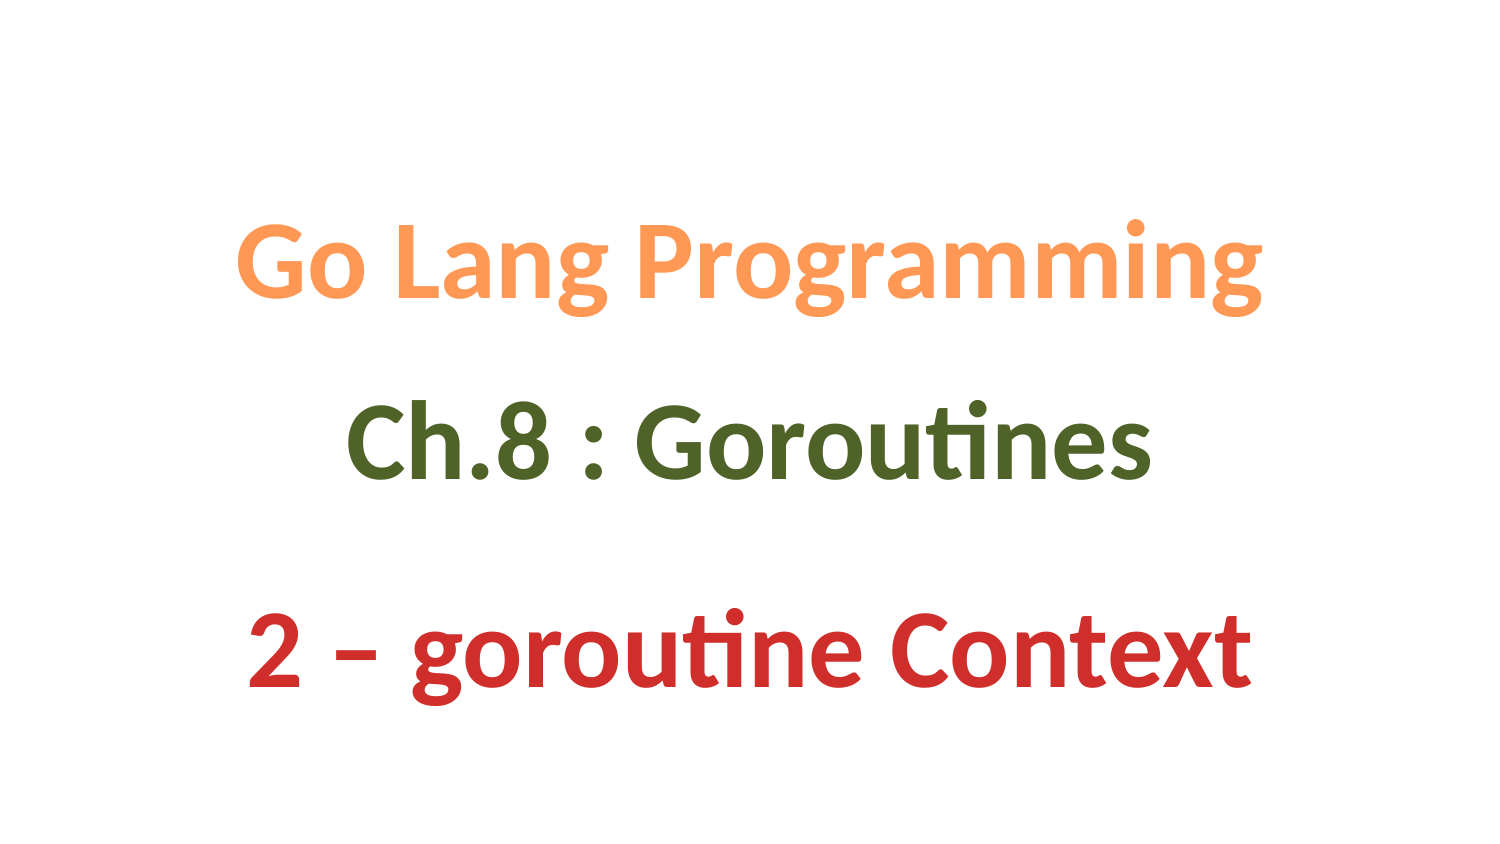

Go Lang Programming
Ch.8 : Goroutines
2 – goroutine Context